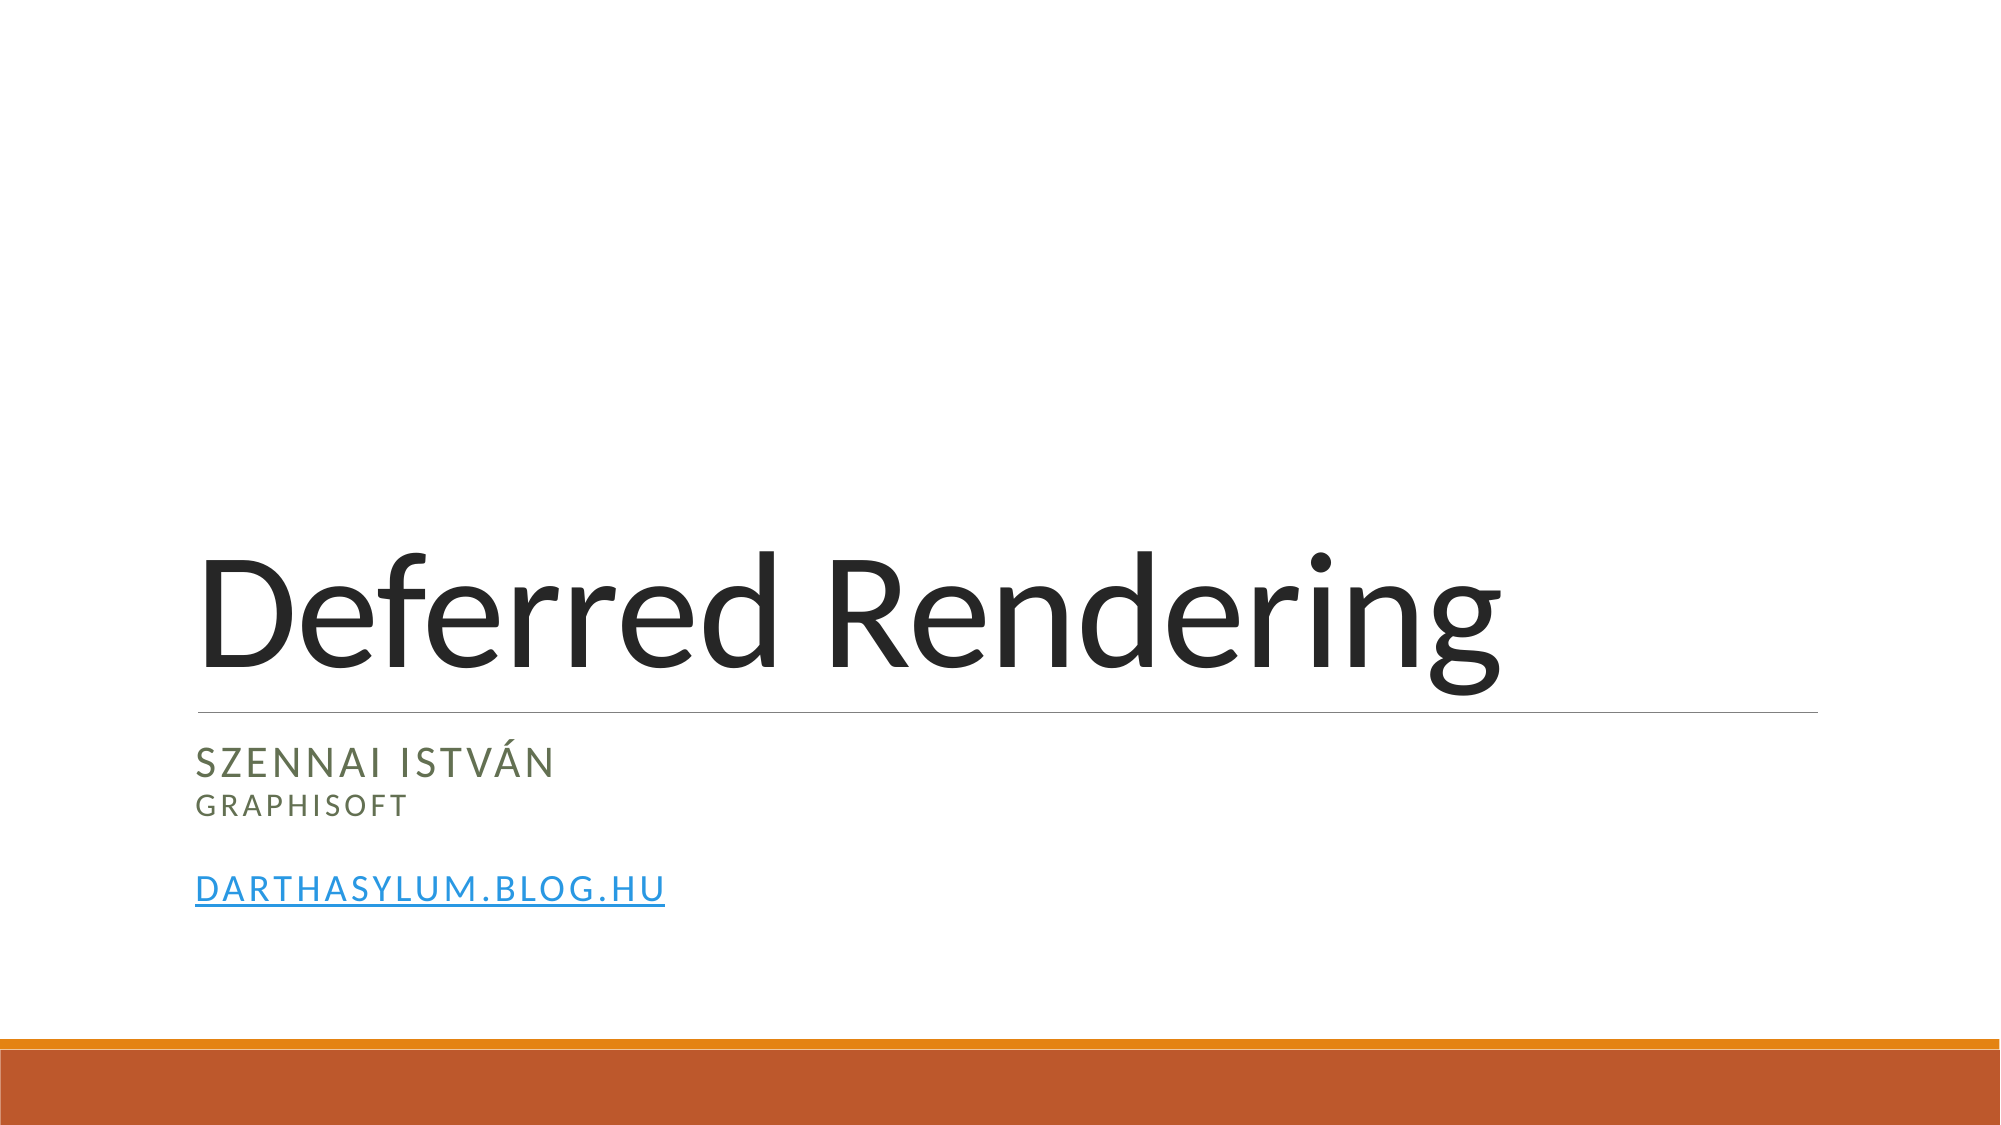

# Deferred Rendering
Szennai István
Graphisoft
darthasylum.blog.hu